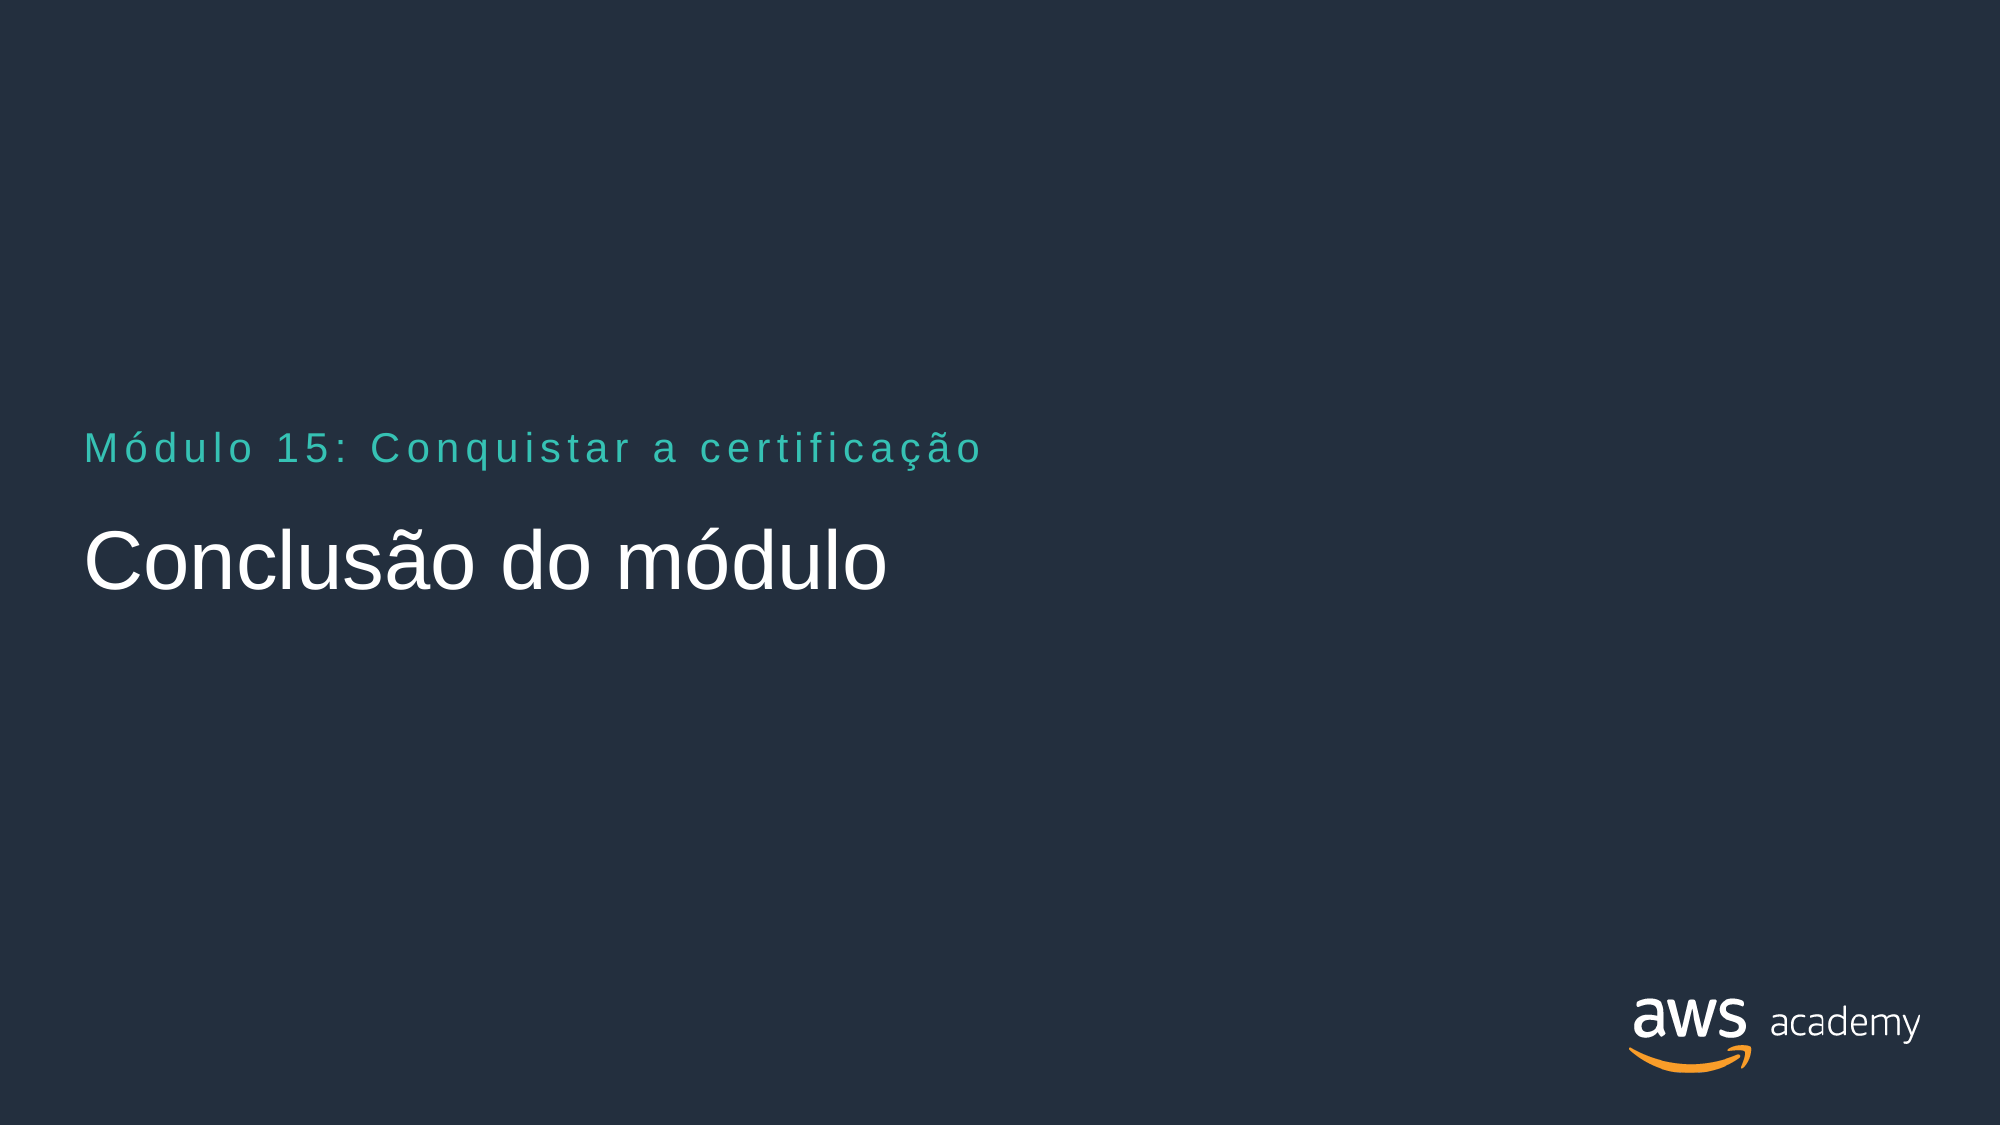

Módulo 15: Conquistar a certificação

# Conclusão do módulo